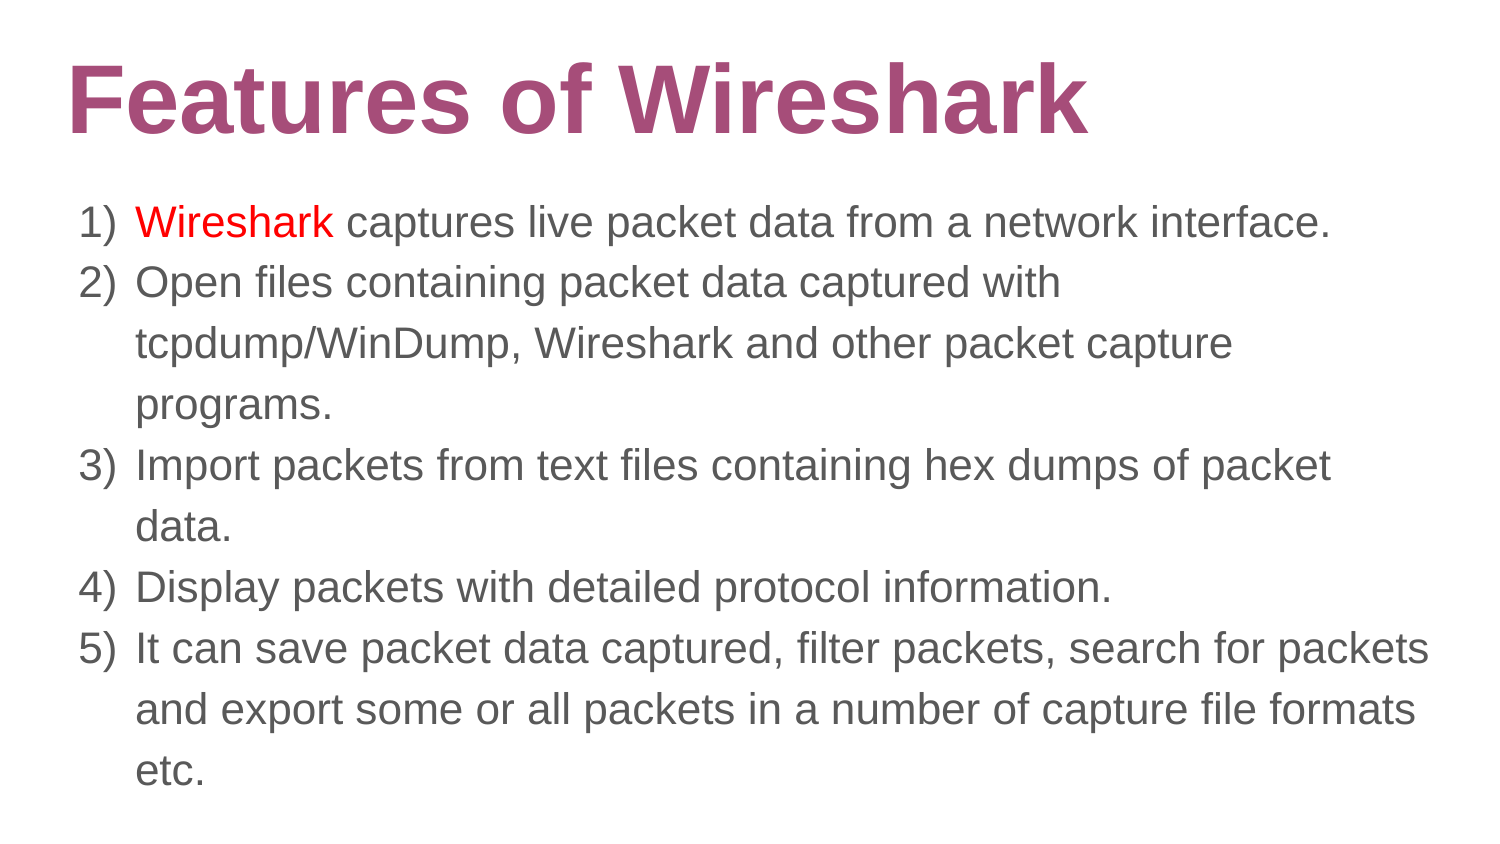

# Features of Wireshark
Wireshark captures live packet data from a network interface.
Open files containing packet data captured with tcpdump/WinDump, Wireshark and other packet capture programs.
Import packets from text files containing hex dumps of packet data.
Display packets with detailed protocol information.
It can save packet data captured, filter packets, search for packets and export some or all packets in a number of capture file formats etc.